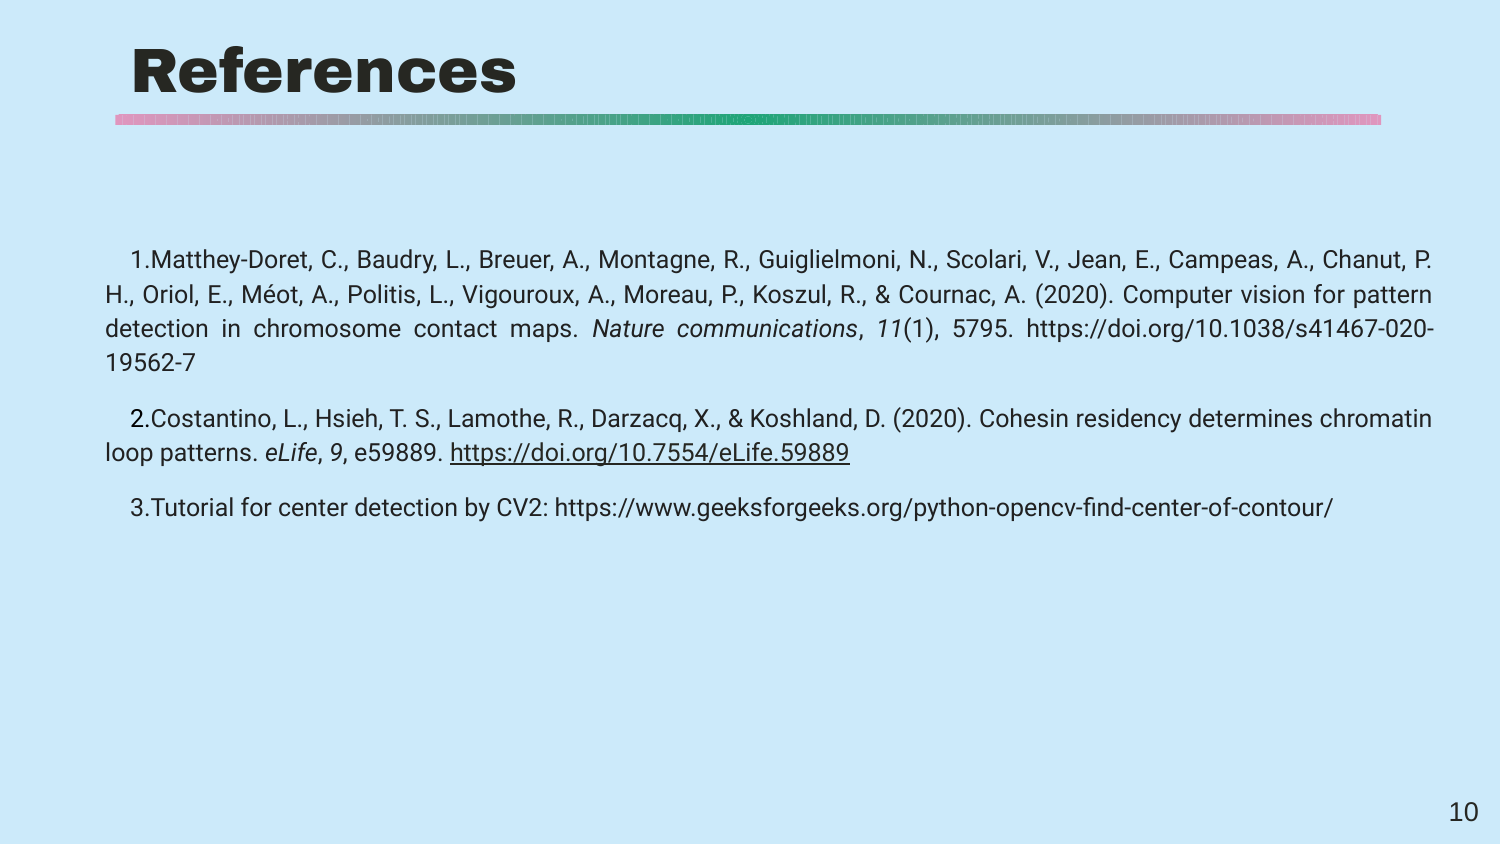

# References

Matthey-Doret, C., Baudry, L., Breuer, A., Montagne, R., Guiglielmoni, N., Scolari, V., Jean, E., Campeas, A., Chanut, P. H., Oriol, E., Méot, A., Politis, L., Vigouroux, A., Moreau, P., Koszul, R., & Cournac, A. (2020). Computer vision for pattern detection in chromosome contact maps. Nature communications, 11(1), 5795. https://doi.org/10.1038/s41467-020-19562-7
Costantino, L., Hsieh, T. S., Lamothe, R., Darzacq, X., & Koshland, D. (2020). Cohesin residency determines chromatin loop patterns. eLife, 9, e59889. https://doi.org/10.7554/eLife.59889
Tutorial for center detection by CV2: https://www.geeksforgeeks.org/python-opencv-find-center-of-contour/
10